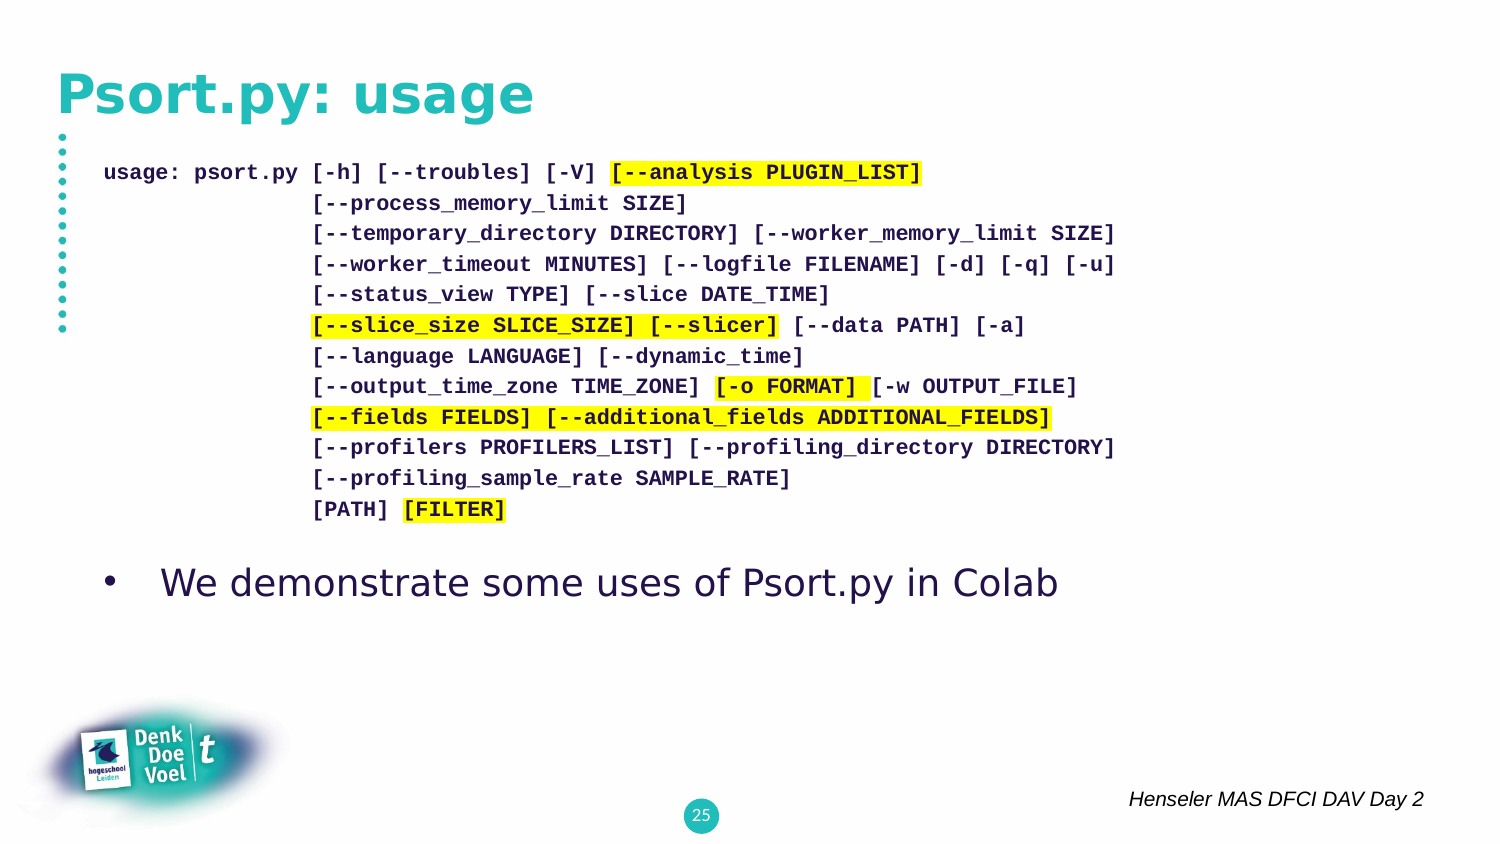

# Psort.py: usage
usage: psort.py [-h] [--troubles] [-V] [--analysis PLUGIN_LIST]
                [--process_memory_limit SIZE]
                [--temporary_directory DIRECTORY] [--worker_memory_limit SIZE]
                [--worker_timeout MINUTES] [--logfile FILENAME] [-d] [-q] [-u]
                [--status_view TYPE] [--slice DATE_TIME]
                [--slice_size SLICE_SIZE] [--slicer] [--data PATH] [-a]
                [--language LANGUAGE] [--dynamic_time]
                [--output_time_zone TIME_ZONE] [-o FORMAT] [-w OUTPUT_FILE]
                [--fields FIELDS] [--additional_fields ADDITIONAL_FIELDS]
                [--profilers PROFILERS_LIST] [--profiling_directory DIRECTORY]
                [--profiling_sample_rate SAMPLE_RATE]
                [PATH] [FILTER]

We demonstrate some uses of Psort.py in Colab